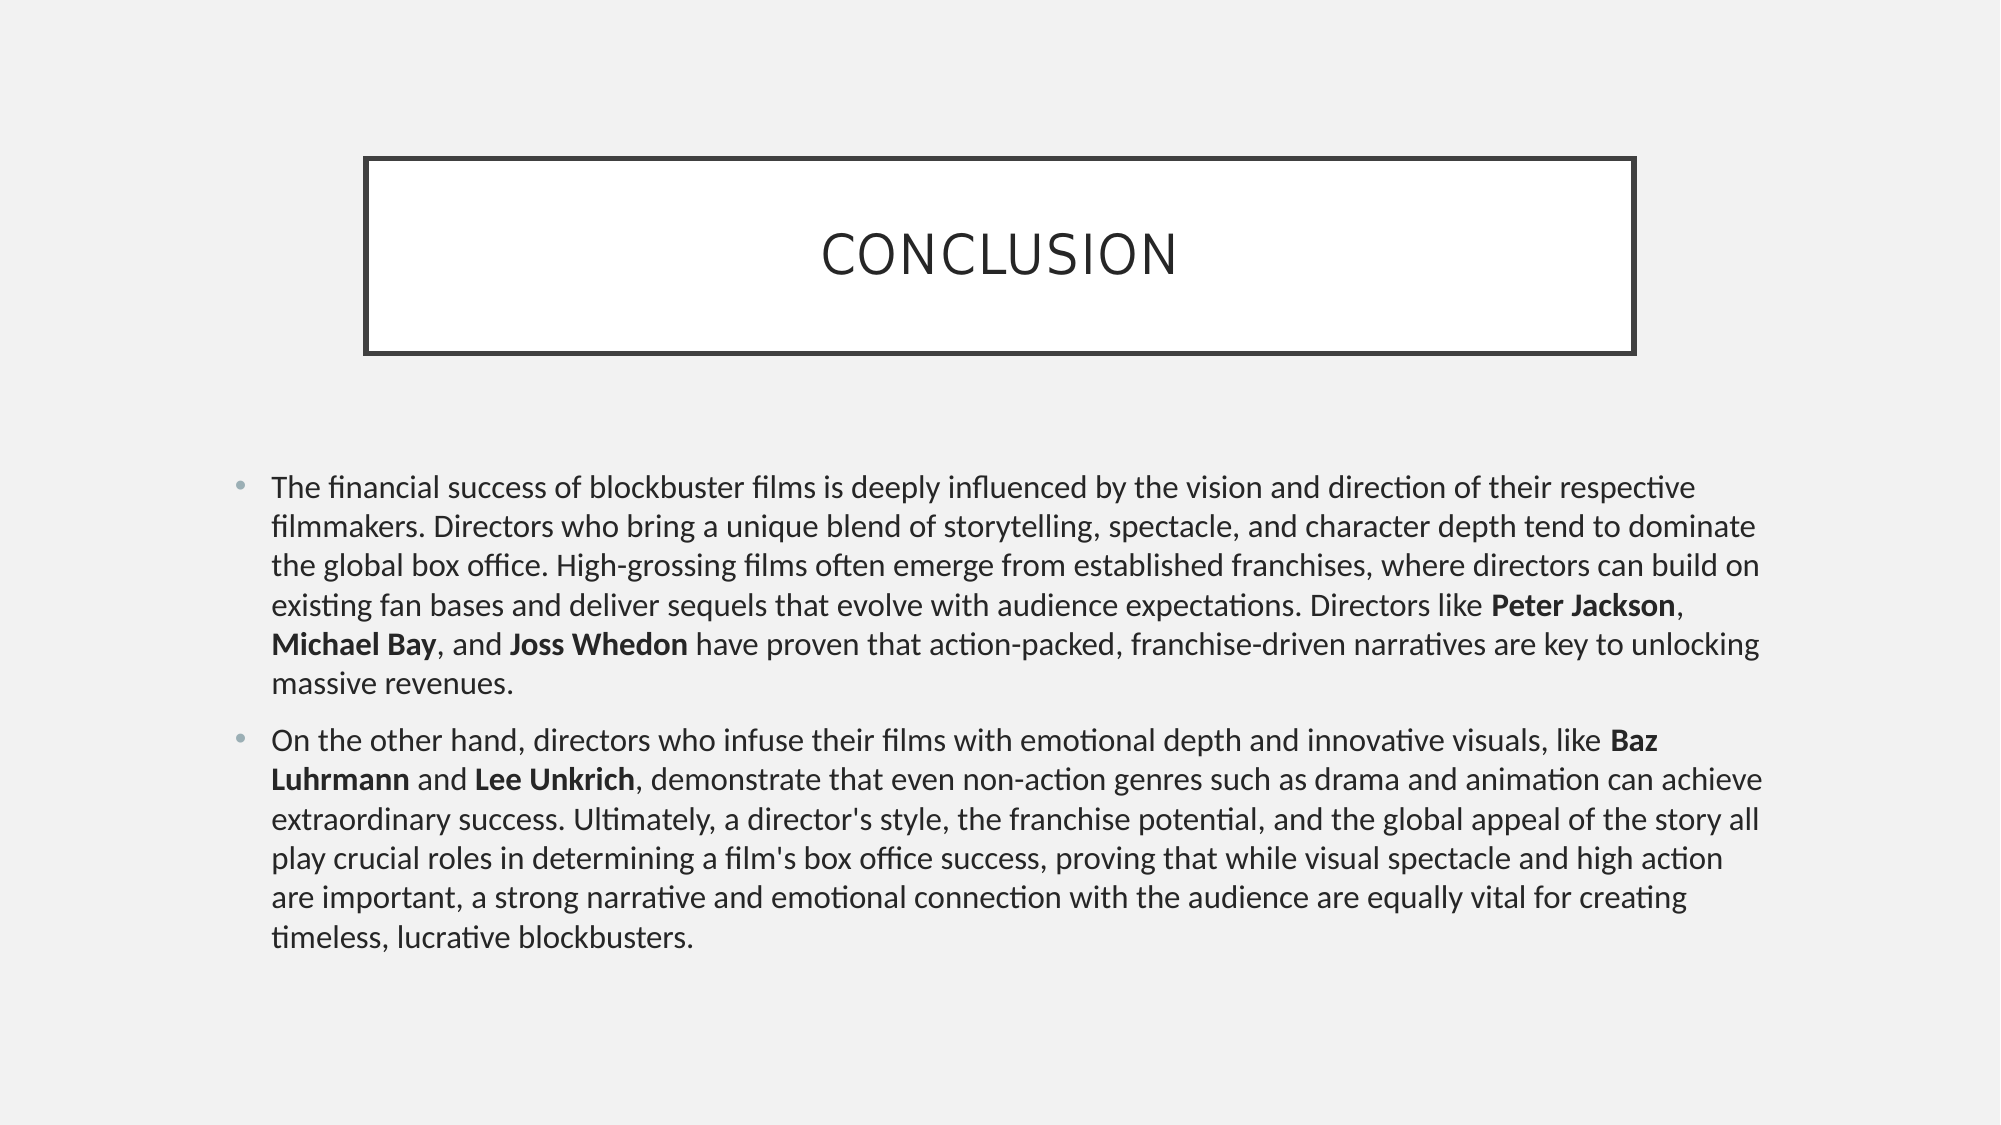

# CONCLUSION
The financial success of blockbuster films is deeply influenced by the vision and direction of their respective filmmakers. Directors who bring a unique blend of storytelling, spectacle, and character depth tend to dominate the global box office. High-grossing films often emerge from established franchises, where directors can build on existing fan bases and deliver sequels that evolve with audience expectations. Directors like Peter Jackson, Michael Bay, and Joss Whedon have proven that action-packed, franchise-driven narratives are key to unlocking massive revenues.
On the other hand, directors who infuse their films with emotional depth and innovative visuals, like Baz Luhrmann and Lee Unkrich, demonstrate that even non-action genres such as drama and animation can achieve extraordinary success. Ultimately, a director's style, the franchise potential, and the global appeal of the story all play crucial roles in determining a film's box office success, proving that while visual spectacle and high action are important, a strong narrative and emotional connection with the audience are equally vital for creating timeless, lucrative blockbusters.